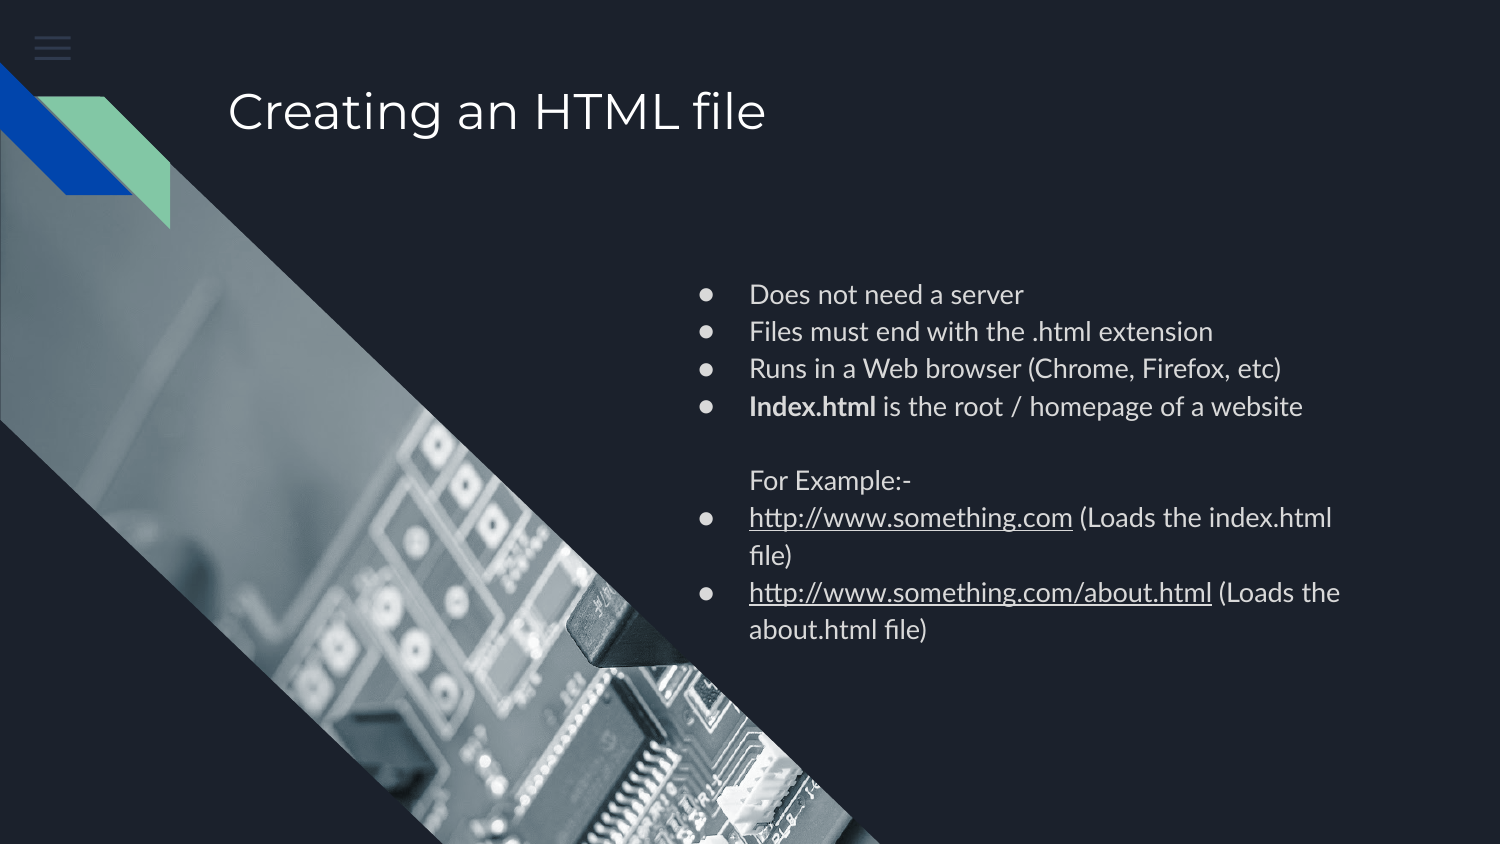

# Creating an HTML file
Does not need a server
Files must end with the .html extension
Runs in a Web browser (Chrome, Firefox, etc)
Index.html is the root / homepage of a website
For Example:-
http://www.something.com (Loads the index.html file)
http://www.something.com/about.html (Loads the about.html file)